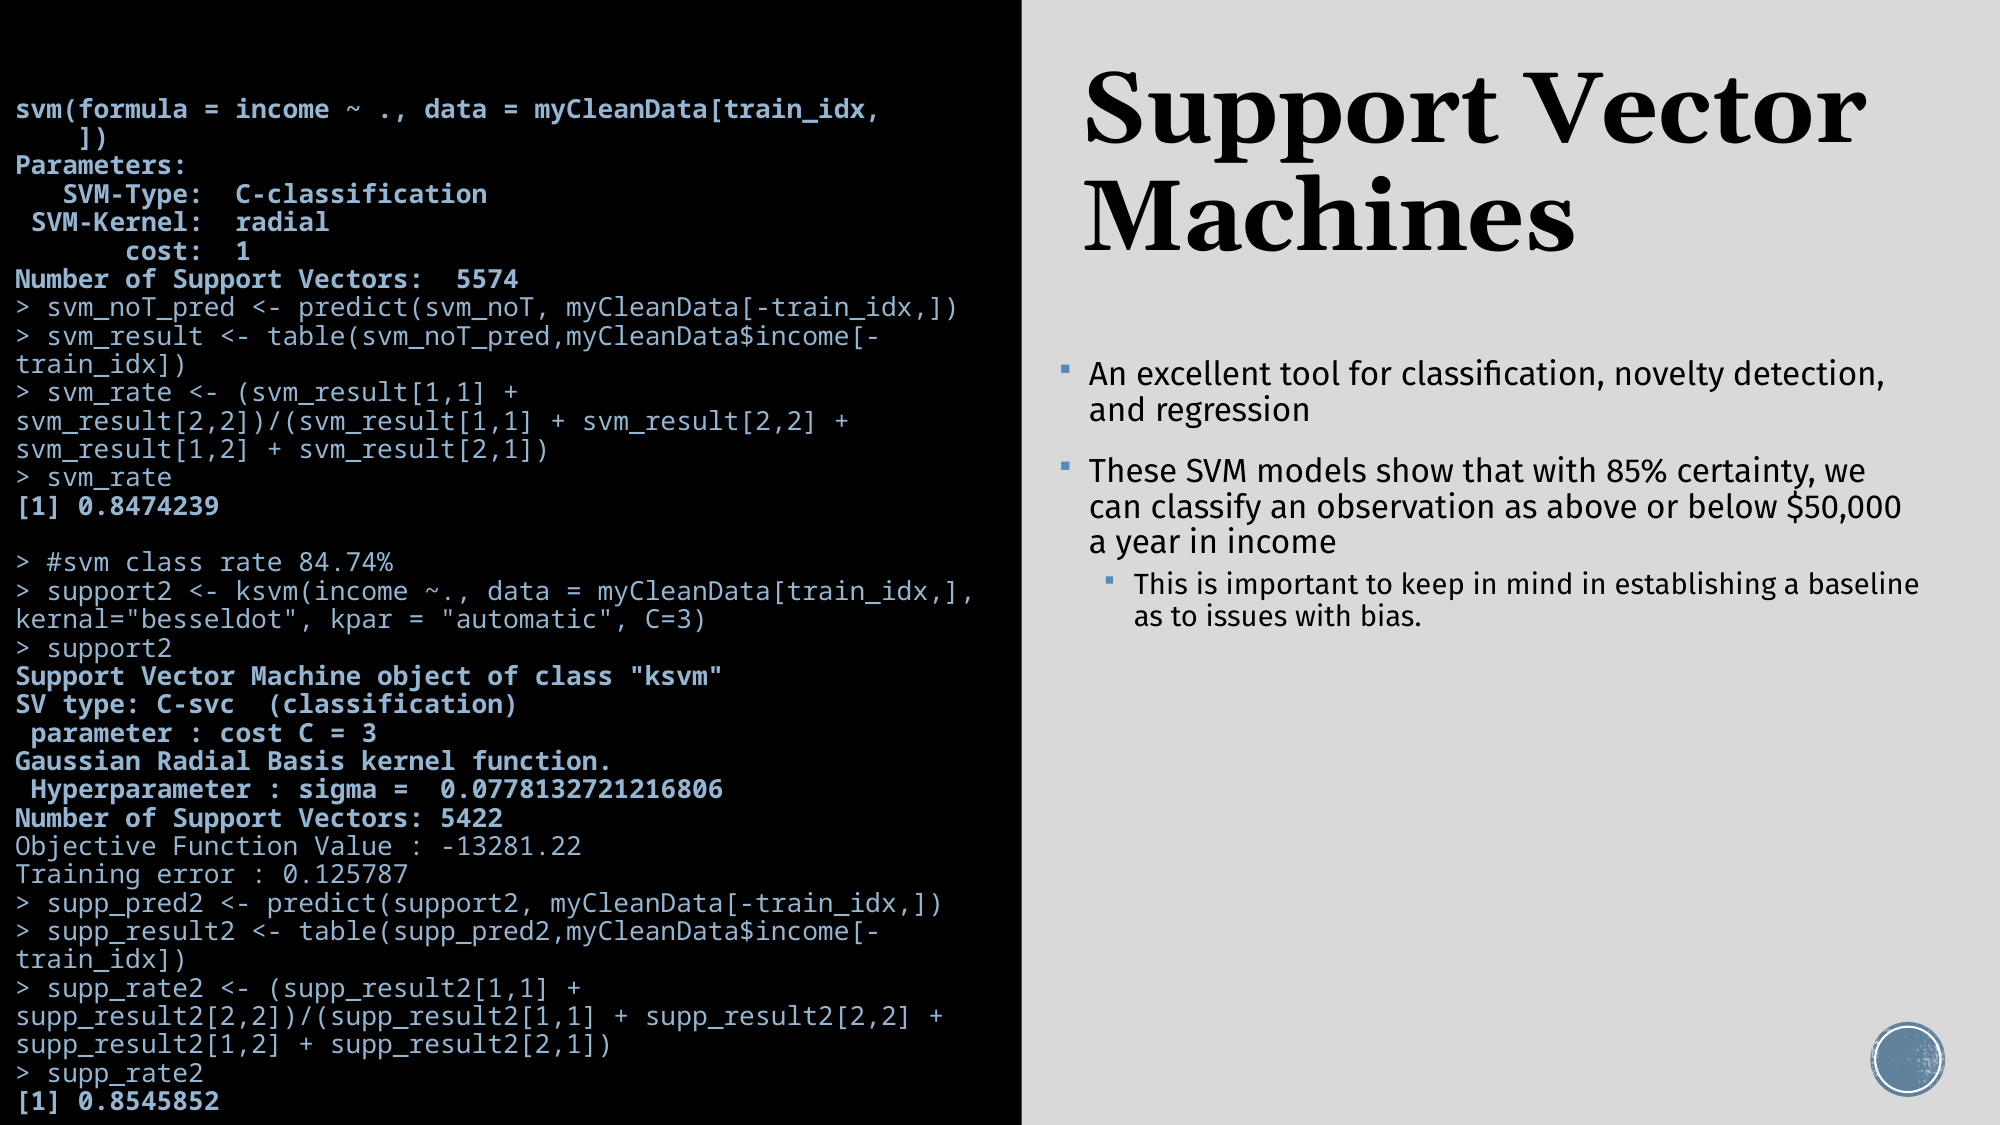

svm(formula = income ~ ., data = myCleanData[train_idx,
    ])
Parameters:
   SVM-Type:  C-classification
 SVM-Kernel:  radial
       cost:  1
Number of Support Vectors:  5574
> svm_noT_pred <- predict(svm_noT, myCleanData[-train_idx,])
> svm_result <- table(svm_noT_pred,myCleanData$income[-train_idx])
> svm_rate <- (svm_result[1,1] + svm_result[2,2])/(svm_result[1,1] + svm_result[2,2] + svm_result[1,2] + svm_result[2,1])
> svm_rate
[1] 0.8474239

> #svm class rate 84.74%
> support2 <- ksvm(income ~., data = myCleanData[train_idx,], kernal="besseldot", kpar = "automatic", C=3)
> support2
Support Vector Machine object of class "ksvm"
SV type: C-svc  (classification)
 parameter : cost C = 3
Gaussian Radial Basis kernel function.
 Hyperparameter : sigma =  0.0778132721216806
Number of Support Vectors: 5422
Objective Function Value : -13281.22
Training error : 0.125787
> supp_pred2 <- predict(support2, myCleanData[-train_idx,])
> supp_result2 <- table(supp_pred2,myCleanData$income[-train_idx])
> supp_rate2 <- (supp_result2[1,1] + supp_result2[2,2])/(supp_result2[1,1] + supp_result2[2,2] + supp_result2[1,2] + supp_result2[2,1])
> supp_rate2
[1] 0.8545852

# Support Vector Machines
An excellent tool for classification, novelty detection, and regression
These SVM models show that with 85% certainty, we can classify an observation as above or below $50,000 a year in income
This is important to keep in mind in establishing a baseline as to issues with bias.